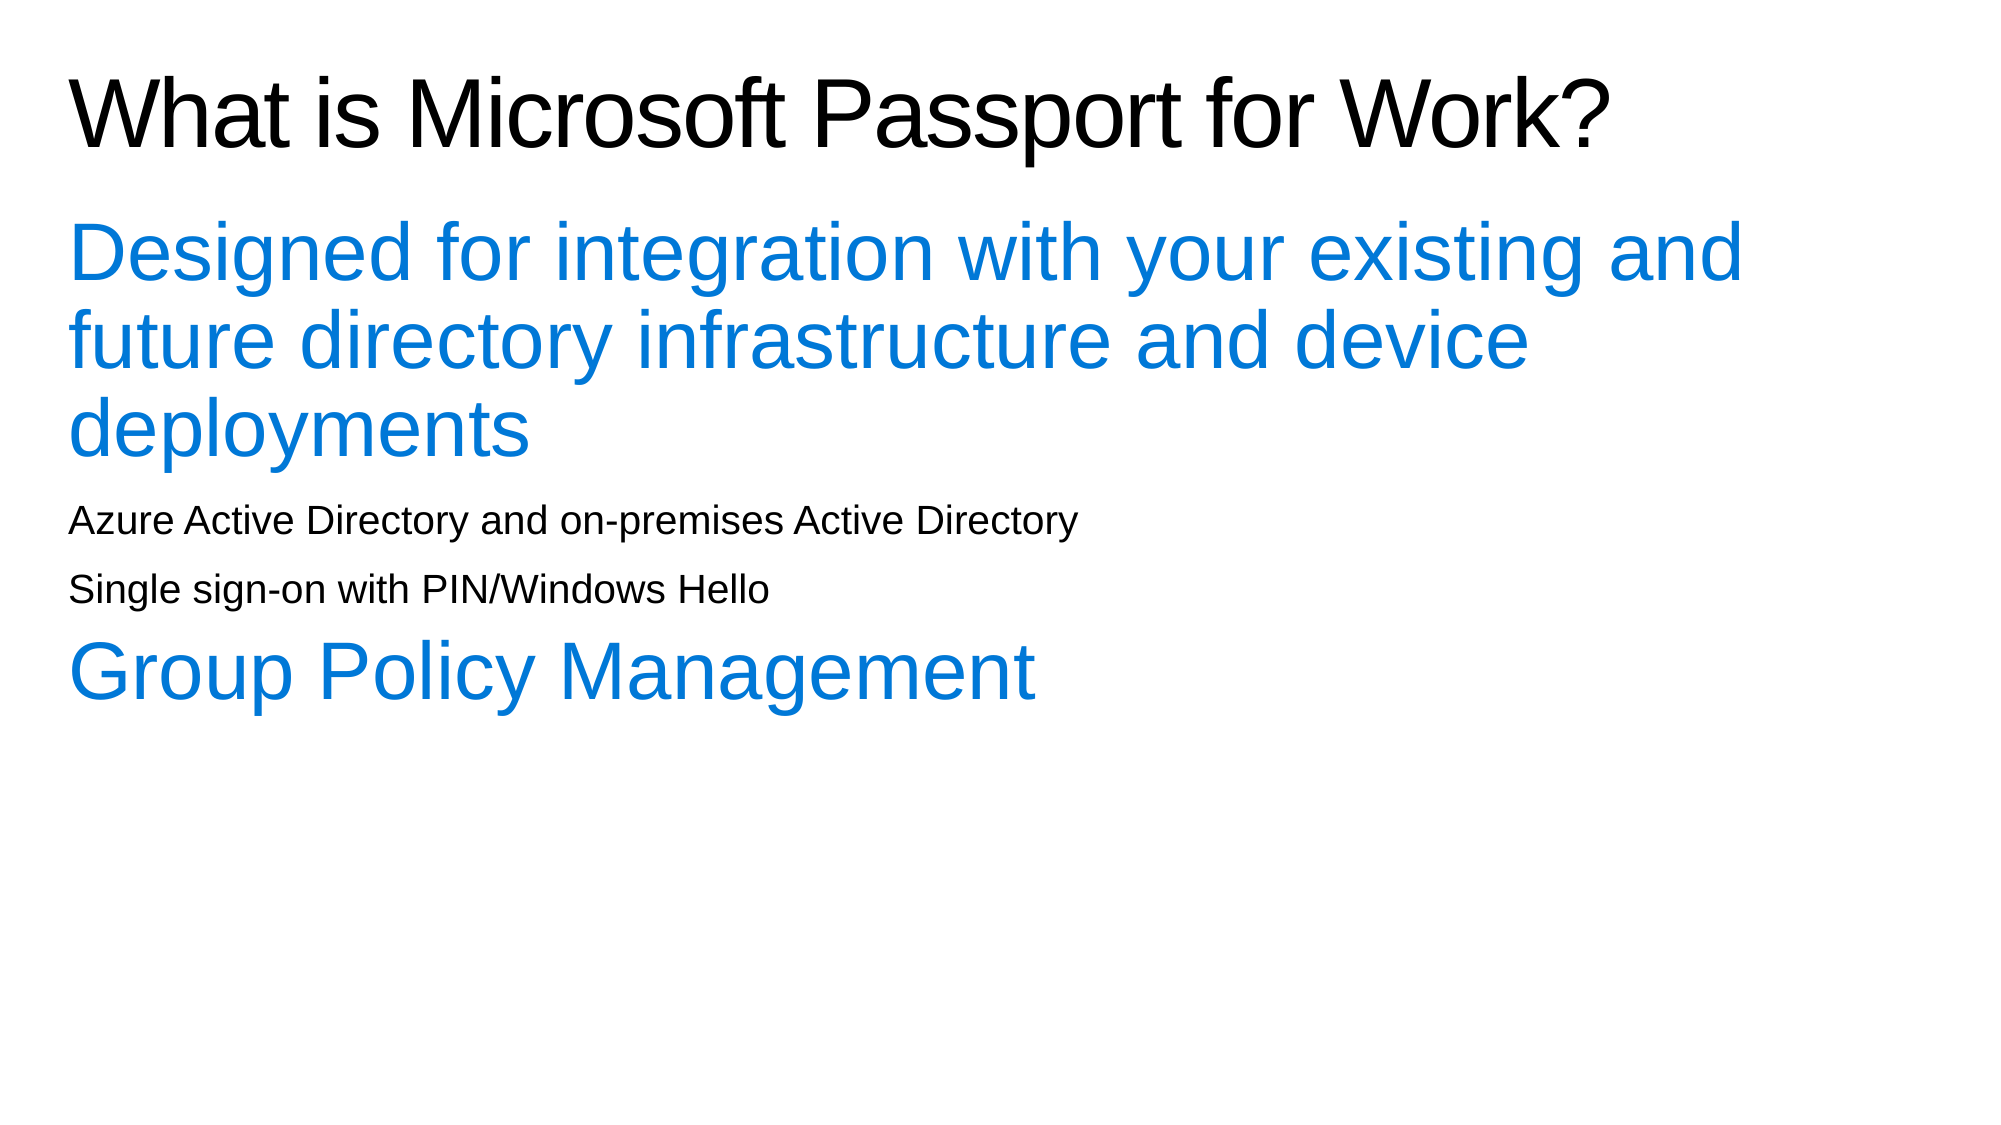

# What is Microsoft Passport for Work?
Designed for integration with your existing and future directory infrastructure and device deployments
Azure Active Directory and on-premises Active Directory
Single sign-on with PIN/Windows Hello
Group Policy Management